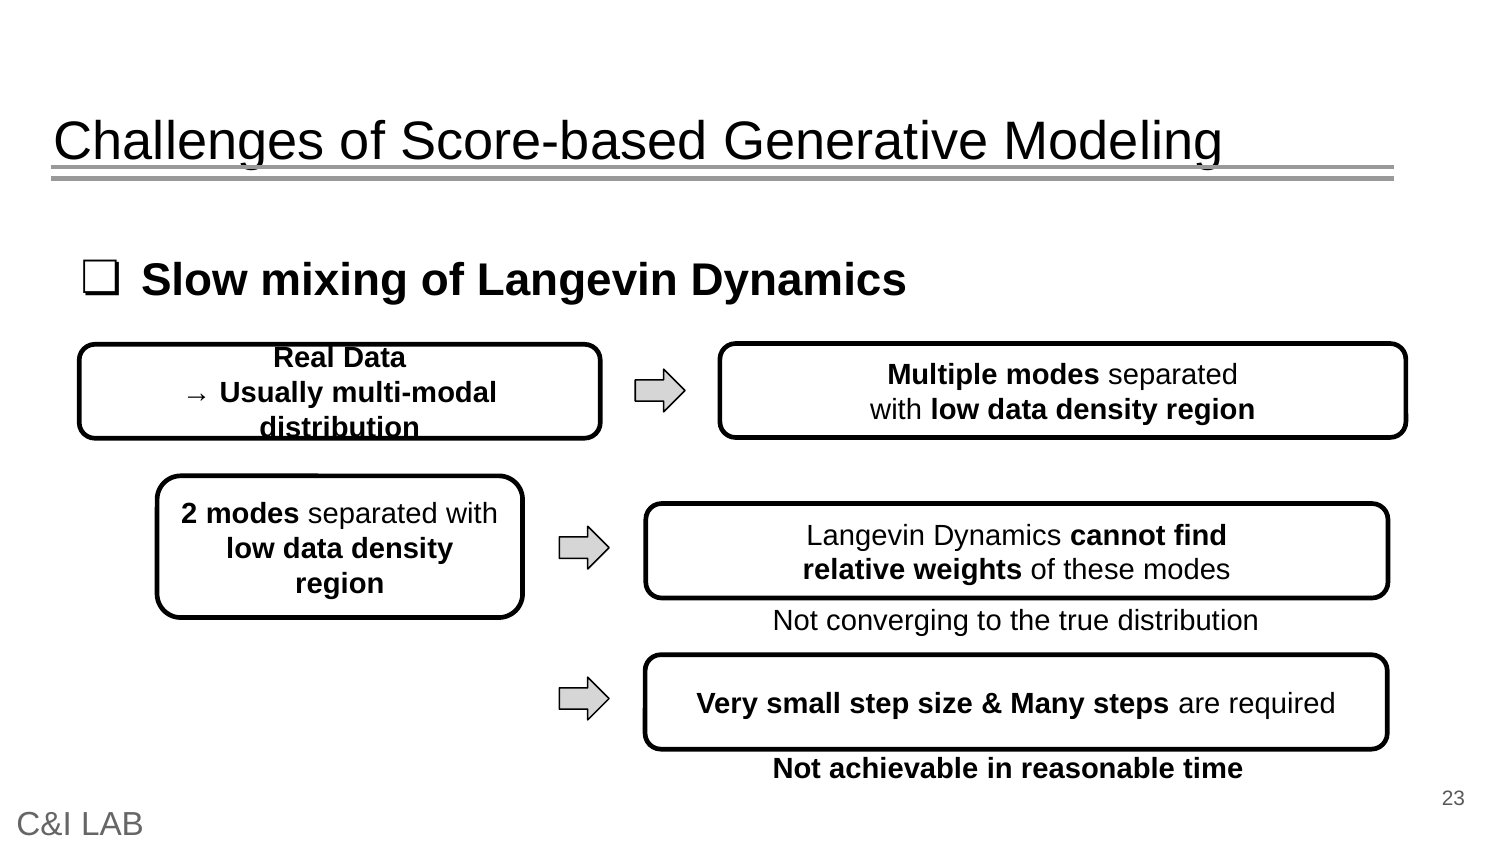

# Challenges of Score-based Generative Modeling
Slow mixing of Langevin Dynamics
Multiple modes separated
with low data density region
Real Data
→ Usually multi-modal distribution

2 modes separated with low data density region
Langevin Dynamics cannot find
relative weights of these modes

Not converging to the true distribution
Very small step size & Many steps are required

Not achievable in reasonable time
23
C&I LAB